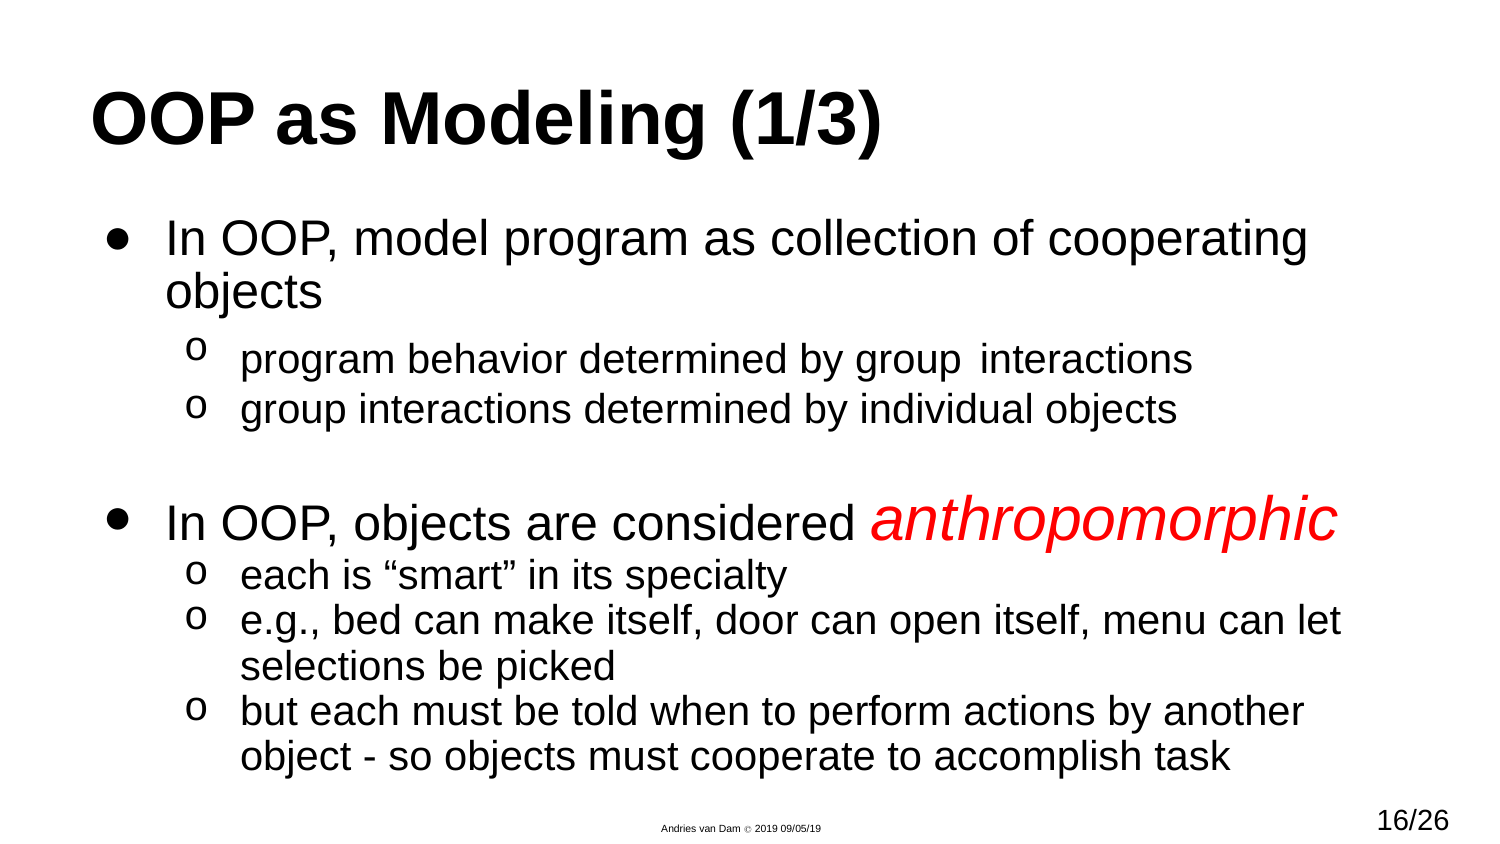

# OOP as Modeling (1/3)
In OOP, model program as collection of cooperating objects
program behavior determined by group interactions
group interactions determined by individual objects

In OOP, objects are considered anthropomorphic
each is “smart” in its specialty
e.g., bed can make itself, door can open itself, menu can let selections be picked
but each must be told when to perform actions by another object - so objects must cooperate to accomplish task
16/26